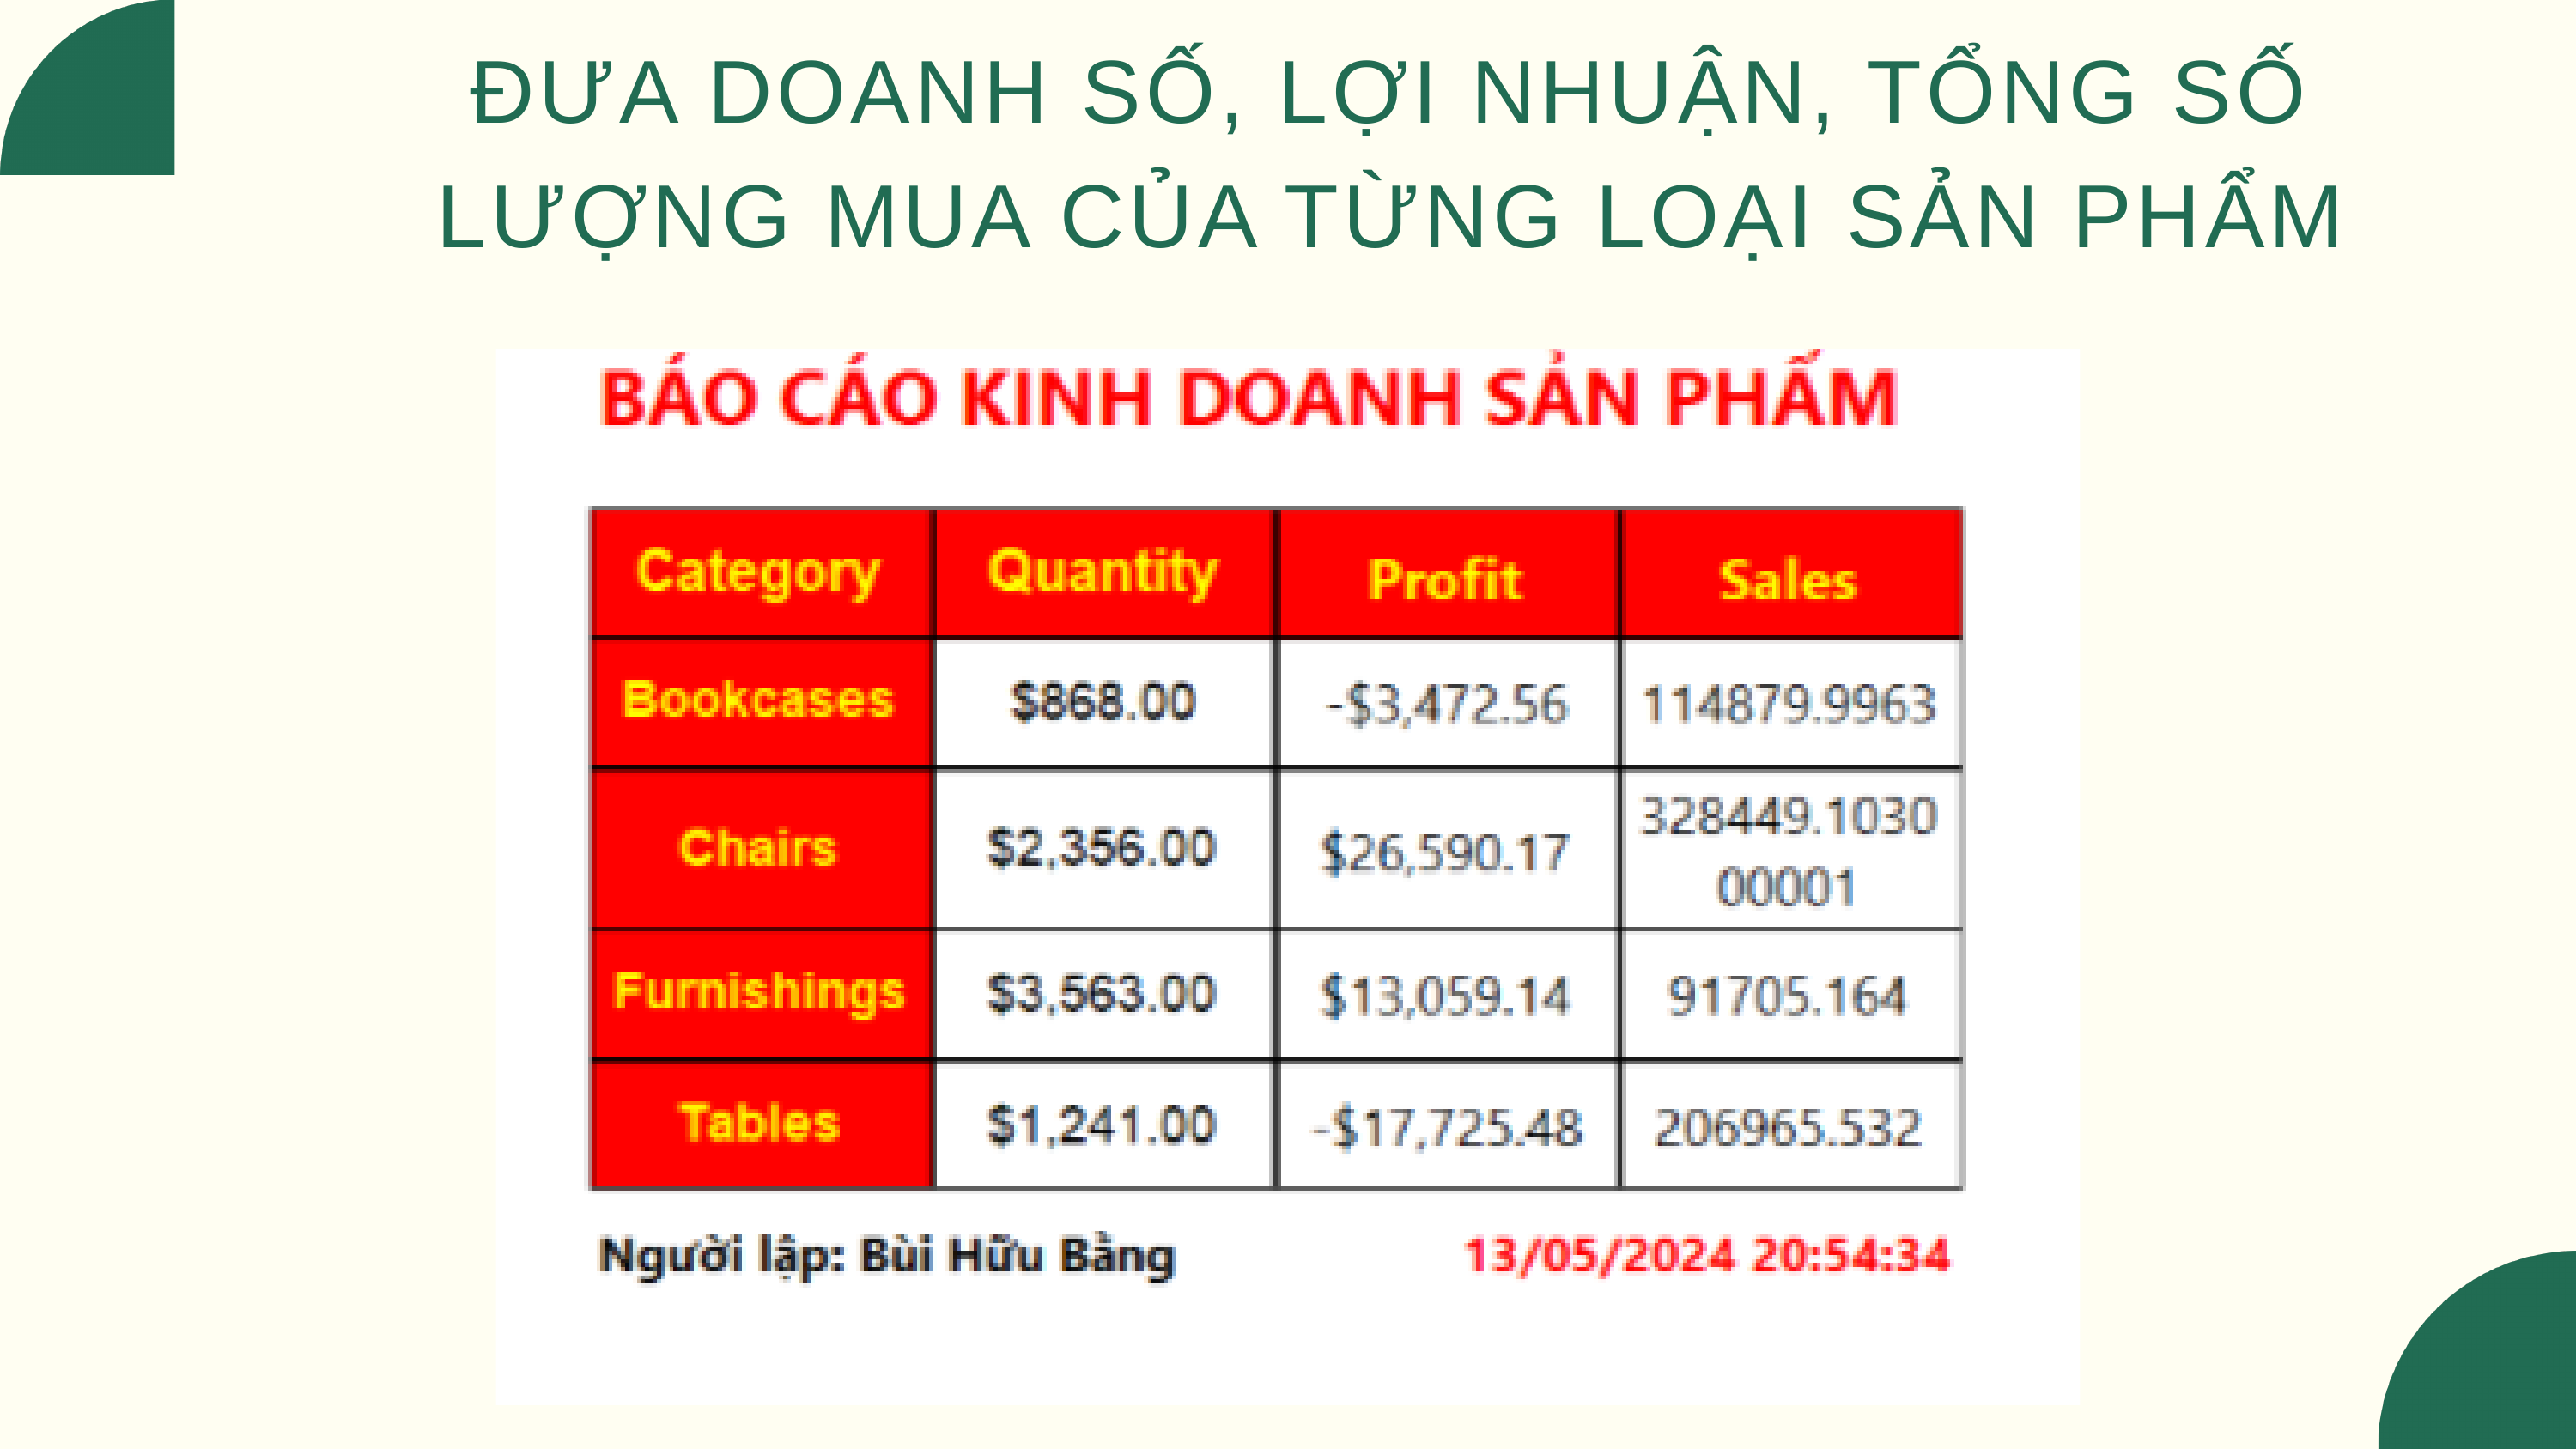

ĐƯA DOANH SỐ, LỢI NHUẬN, TỔNG SỐ LƯỢNG MUA CỦA TỪNG LOẠI SẢN PHẨM